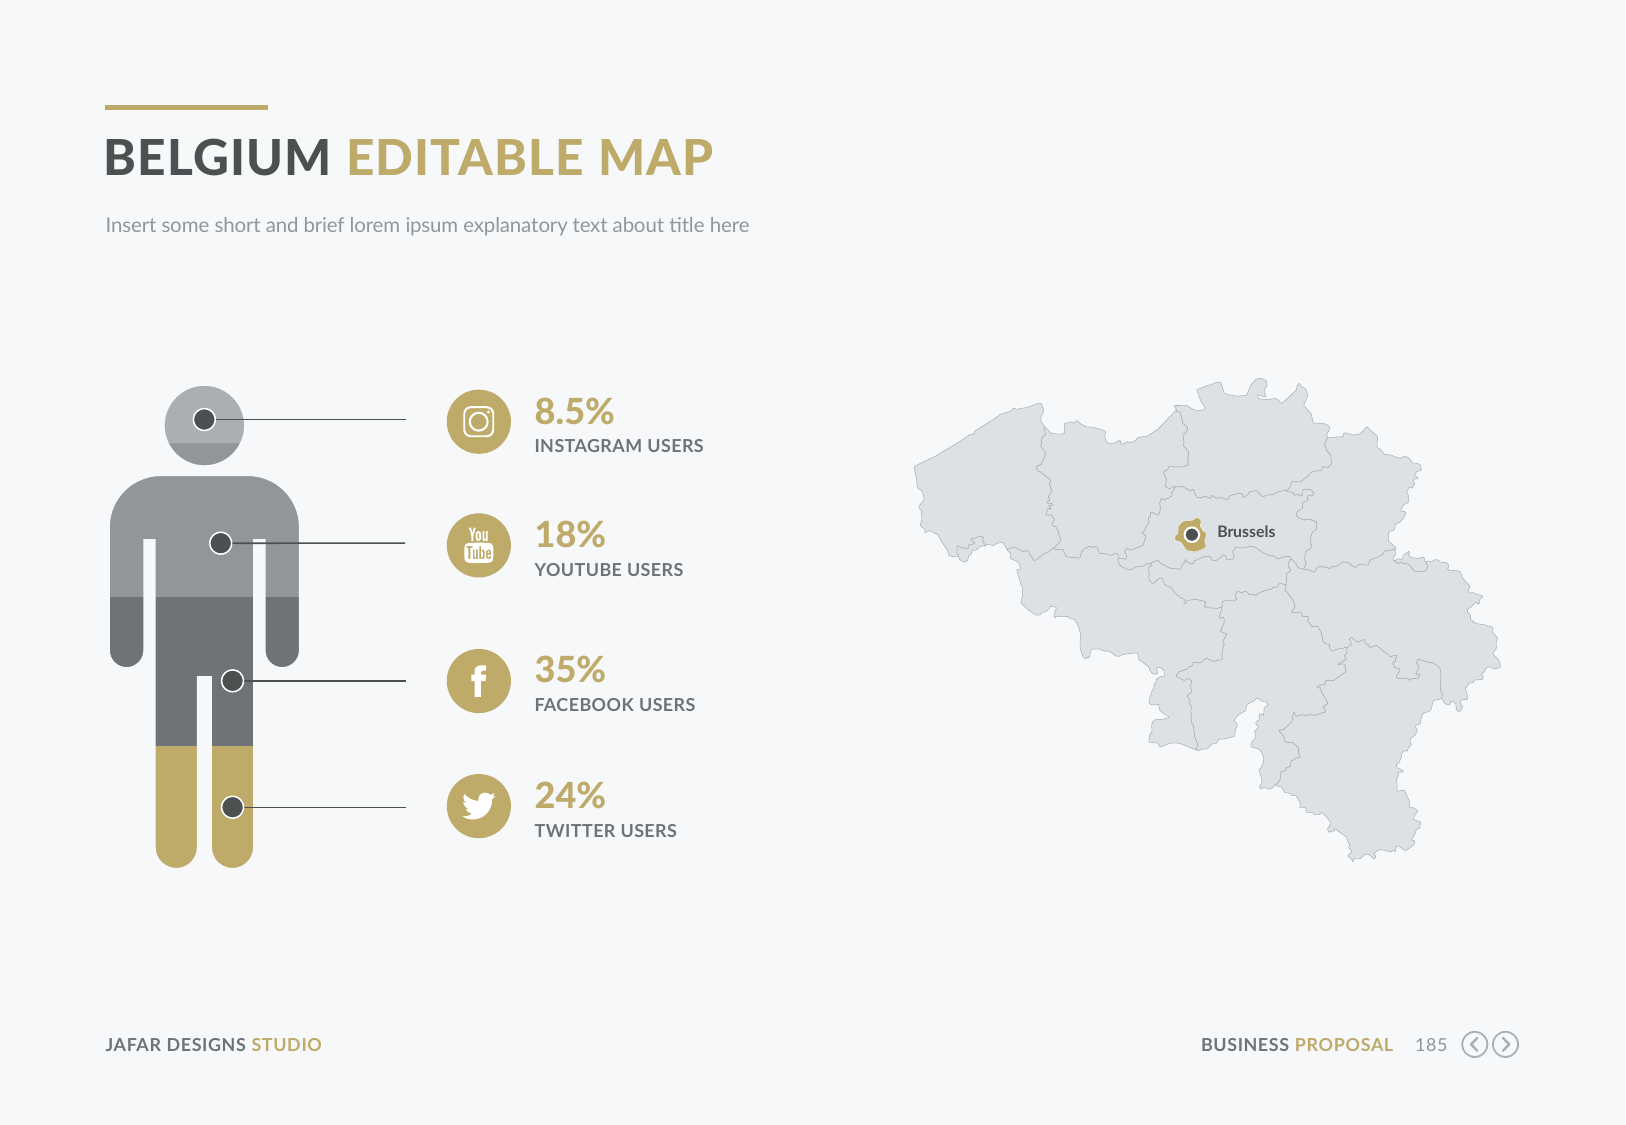

Belgium Editable Map
Insert some short and brief lorem ipsum explanatory text about title here

Brussels

8.5%
Instagram Users

18%
YouTube Users

35%
Facebook users

24%
Twitter users